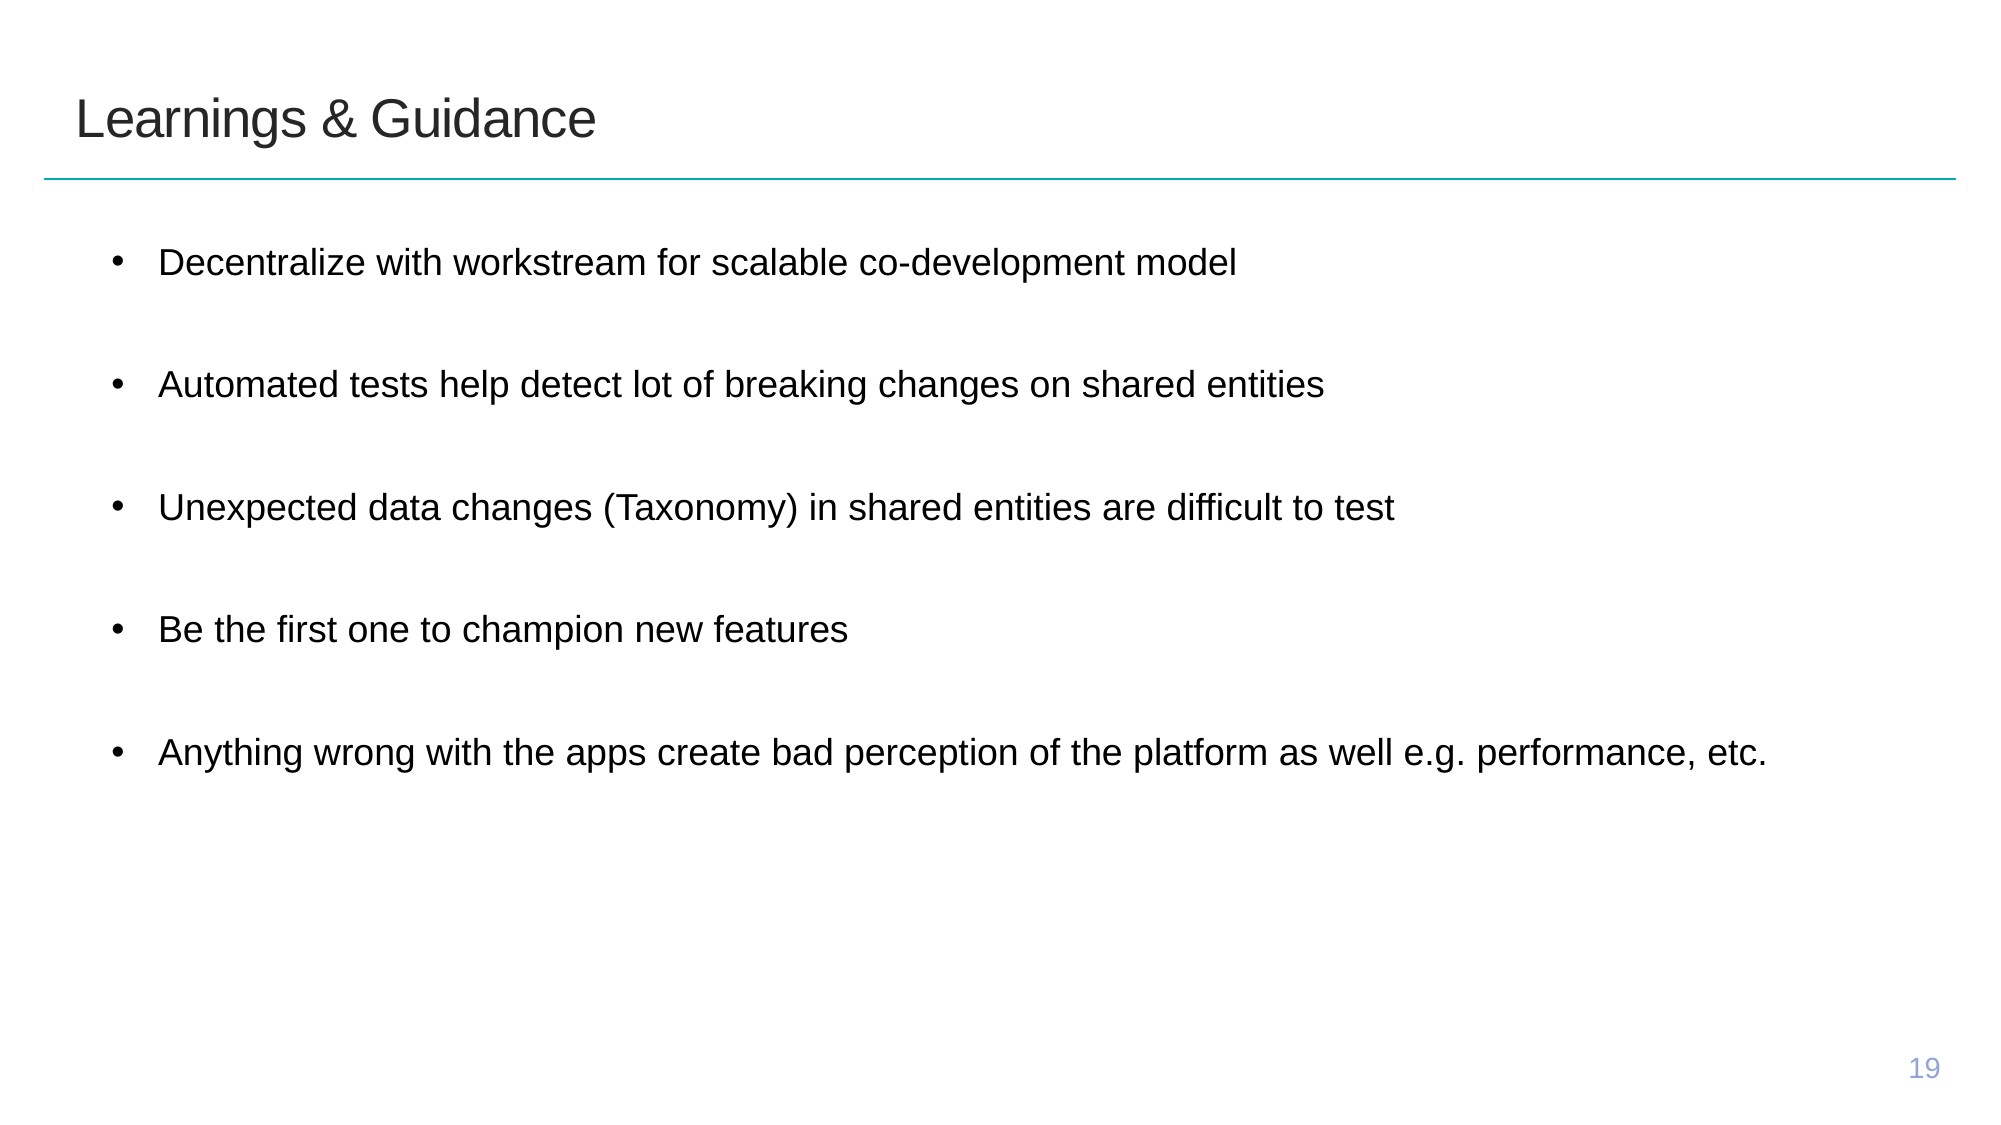

# Learnings & Guidance
Decentralize with workstream for scalable co-development model

Automated tests help detect lot of breaking changes on shared entities

Unexpected data changes (Taxonomy) in shared entities are difficult to test

Be the first one to champion new features

Anything wrong with the apps create bad perception of the platform as well e.g. performance, etc.

19